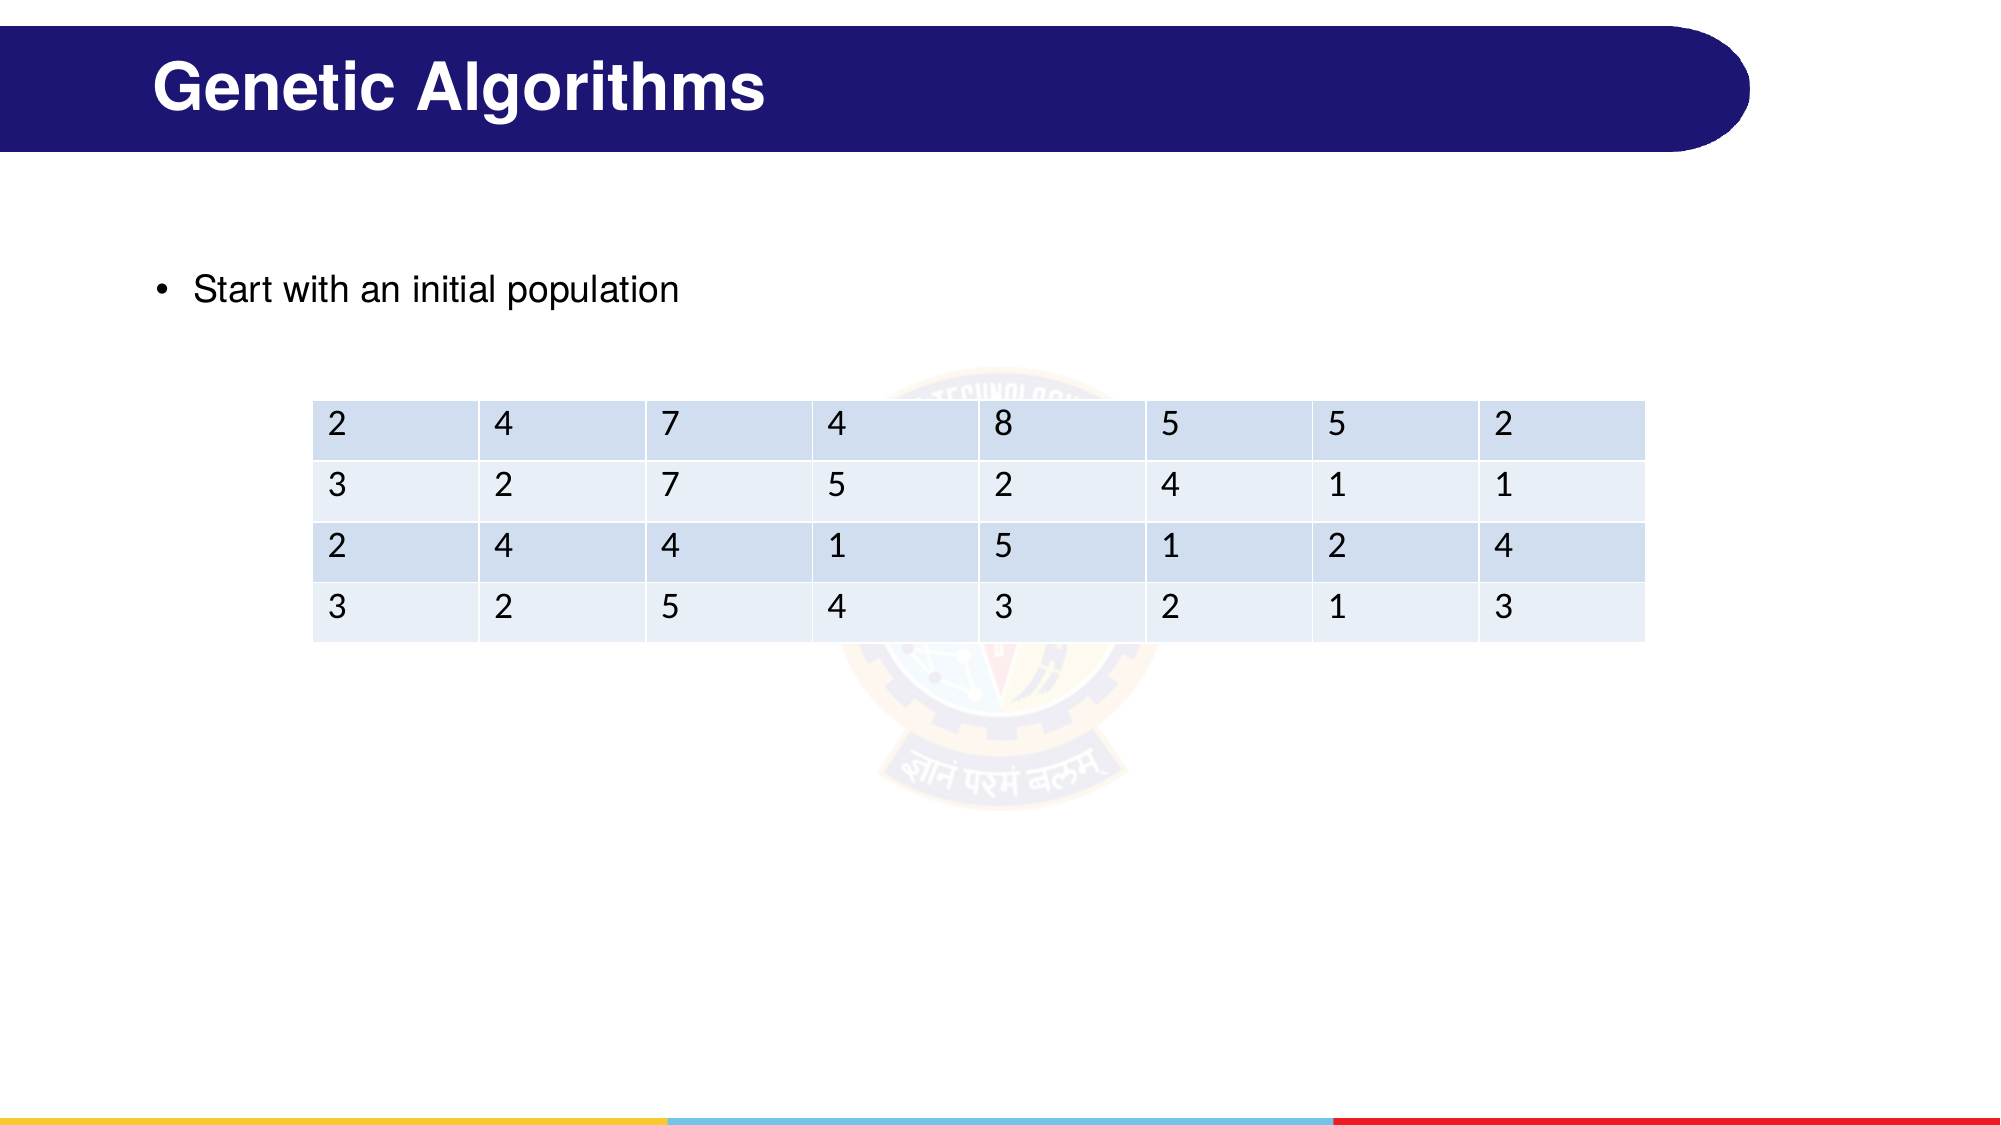

# Genetic Algorithms

Start with an initial population

| 2 | 4 | 7 | 4 | 8 | 5 | 5 | 2 |
| --- | --- | --- | --- | --- | --- | --- | --- |
| 3 | 2 | 7 | 5 | 2 | 4 | 1 | 1 |
| 2 | 4 | 4 | 1 | 5 | 1 | 2 | 4 |
| 3 | 2 | 5 | 4 | 3 | 2 | 1 | 3 |